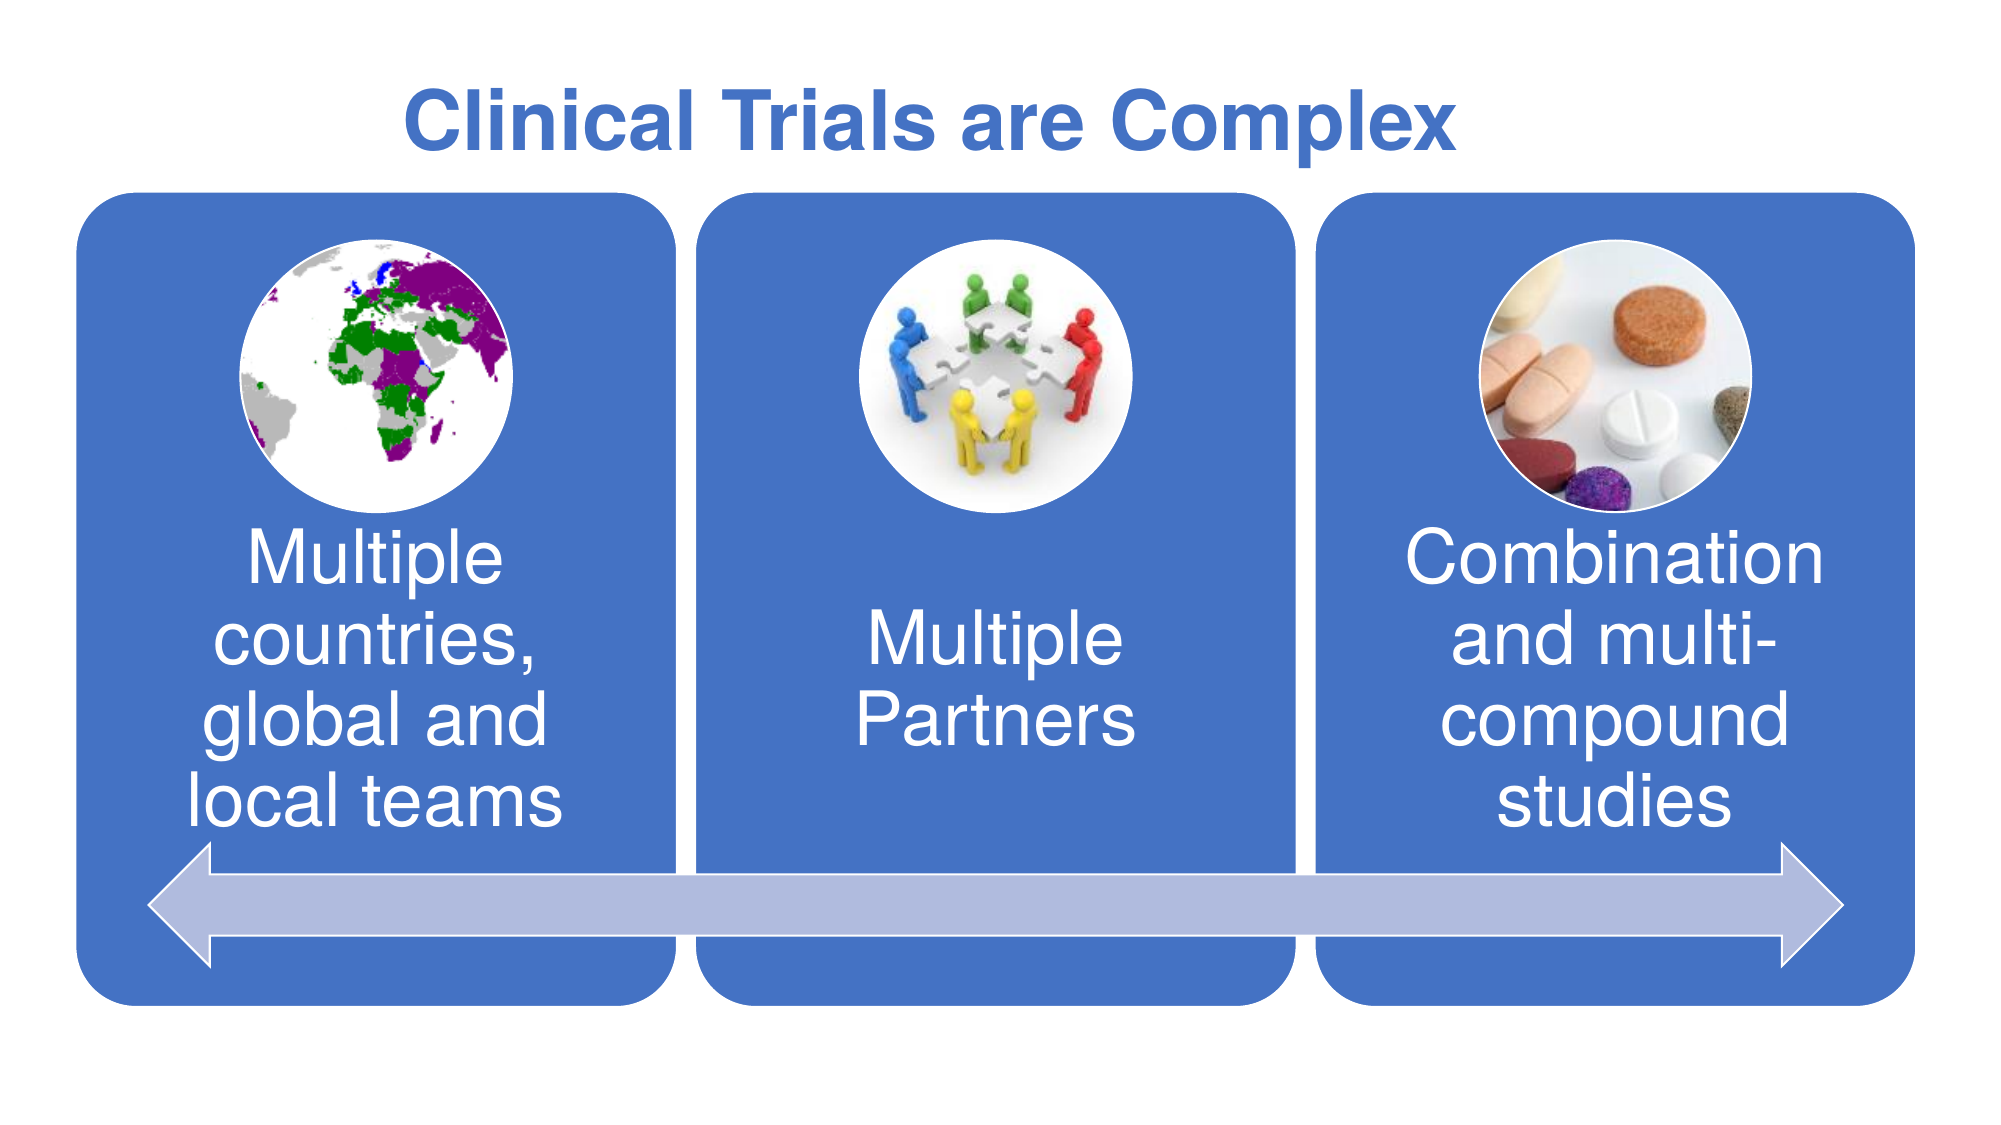

Clinical Trials are Complex
Multiple countries, global and local teams
Multiple Partners
Combination and multi-compound studies